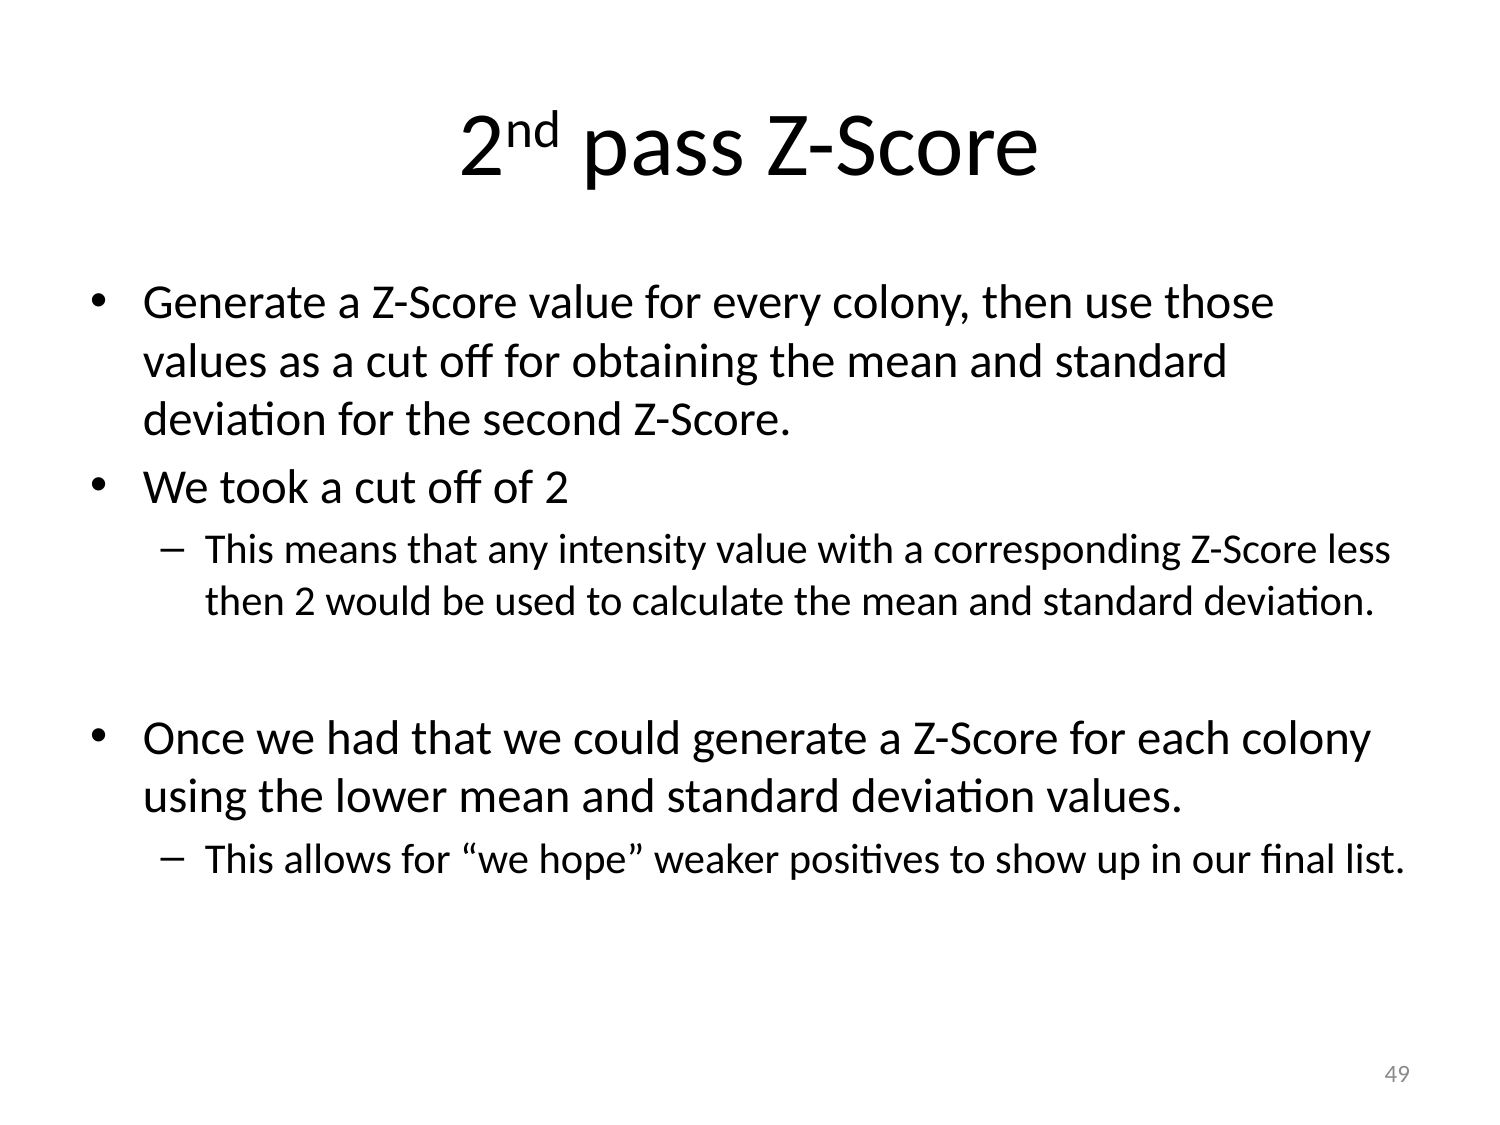

# 2nd pass Z-Score
Generate a Z-Score value for every colony, then use those values as a cut off for obtaining the mean and standard deviation for the second Z-Score.
We took a cut off of 2
This means that any intensity value with a corresponding Z-Score less then 2 would be used to calculate the mean and standard deviation.

Once we had that we could generate a Z-Score for each colony using the lower mean and standard deviation values.
This allows for “we hope” weaker positives to show up in our final list.

49